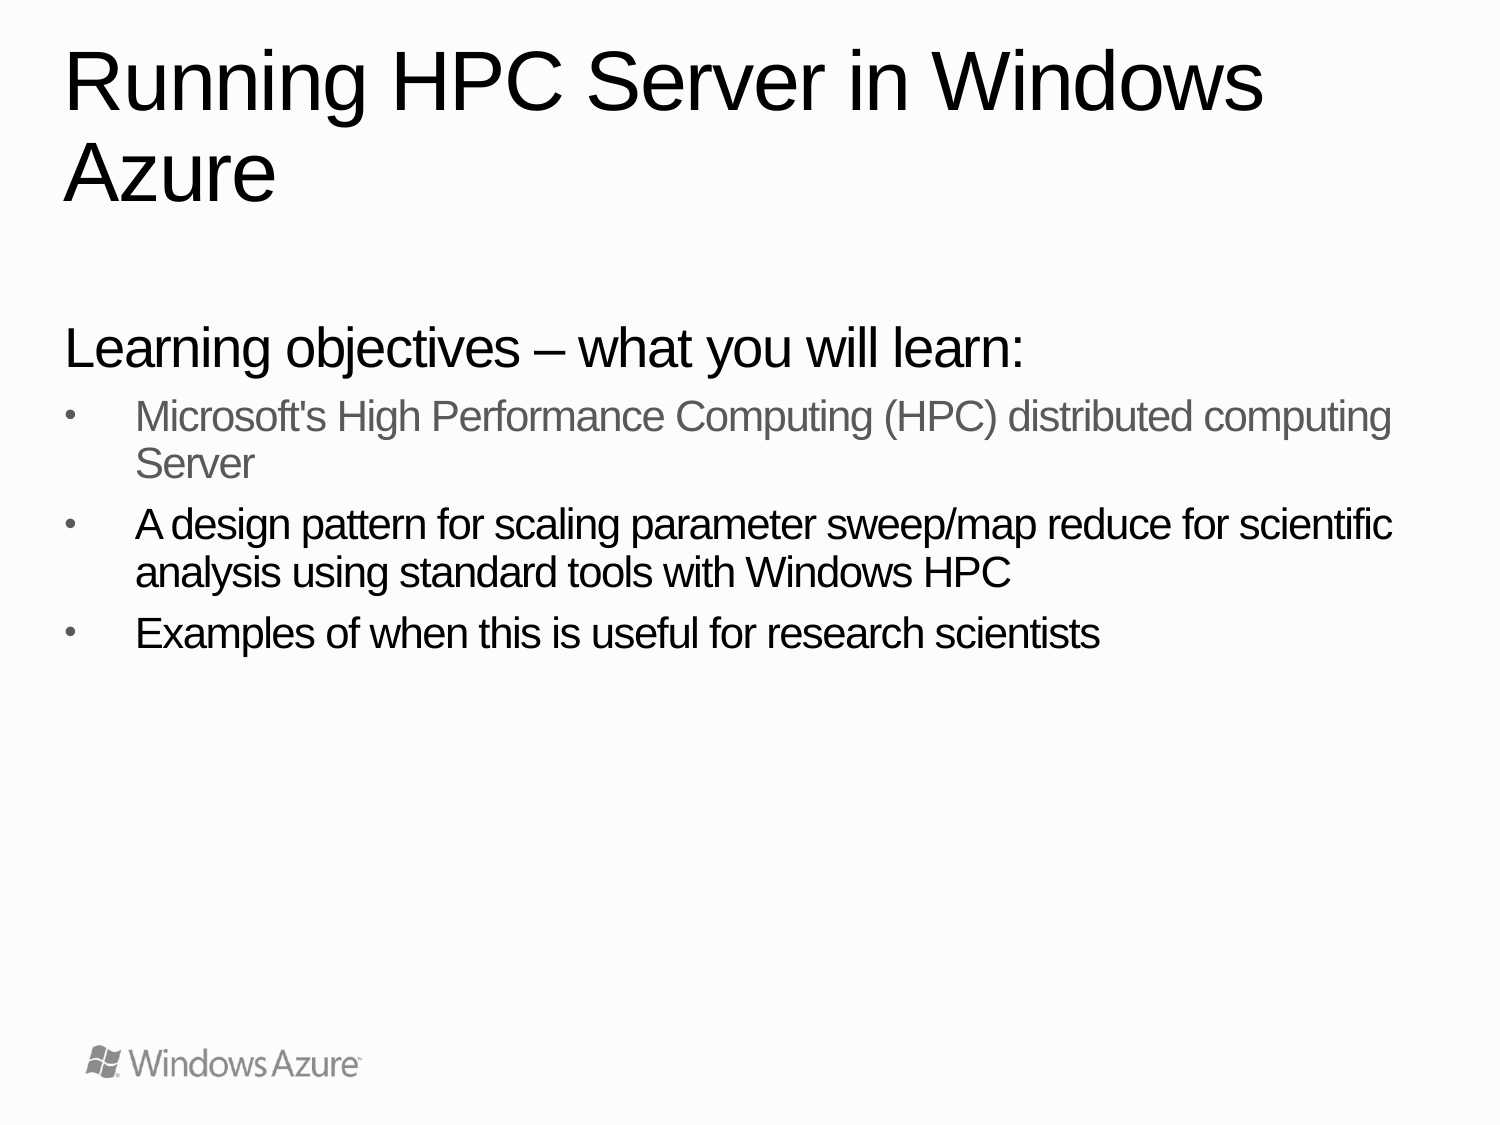

# Running HPC Server in Windows Azure
Learning objectives – what you will learn:
Microsoft's High Performance Computing (HPC) distributed computing Server
A design pattern for scaling parameter sweep/map reduce for scientific analysis using standard tools with Windows HPC
Examples of when this is useful for research scientists